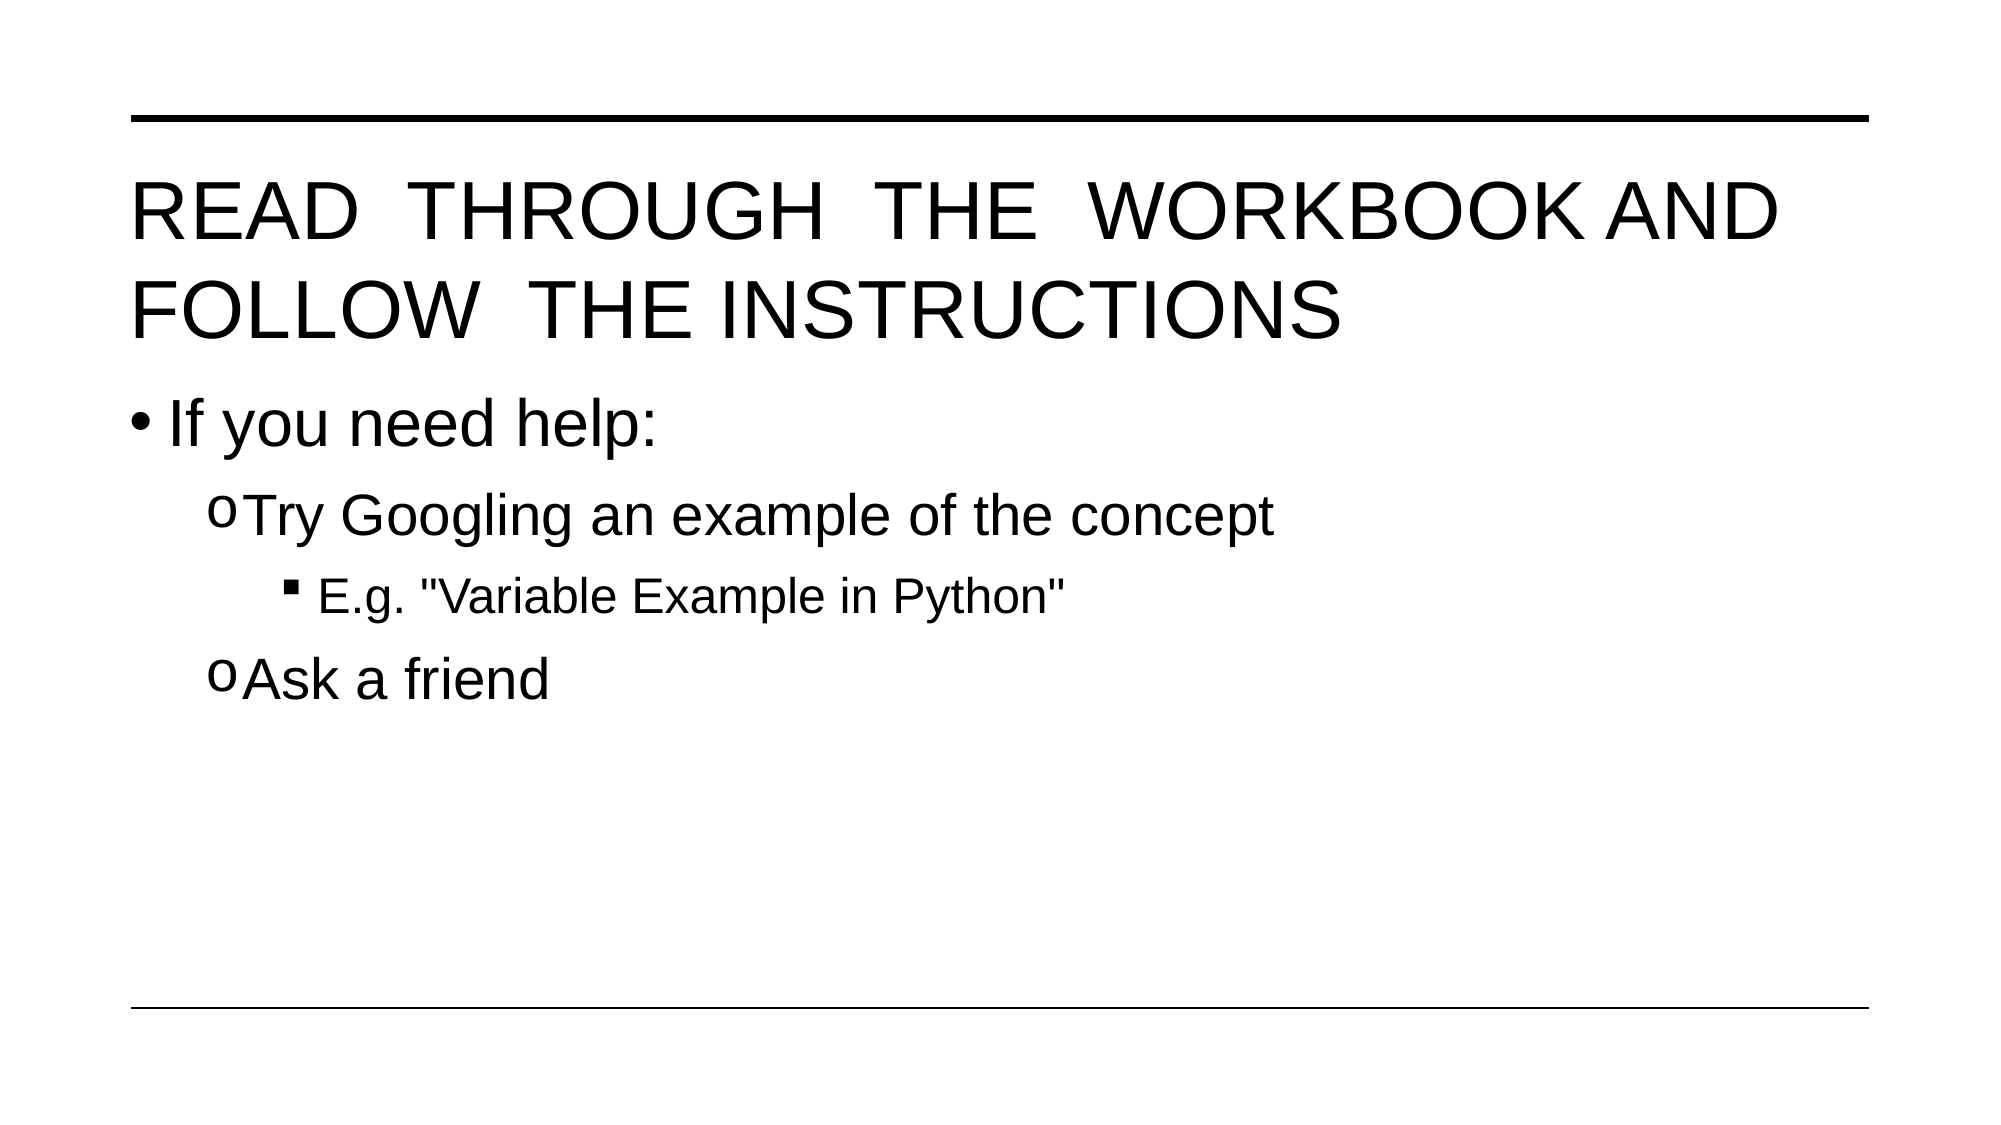

# Read  through  the  workbook and follow  the instructions
If you need help:
Try Googling an example of the concept
E.g. "Variable Example in Python"
Ask a friend